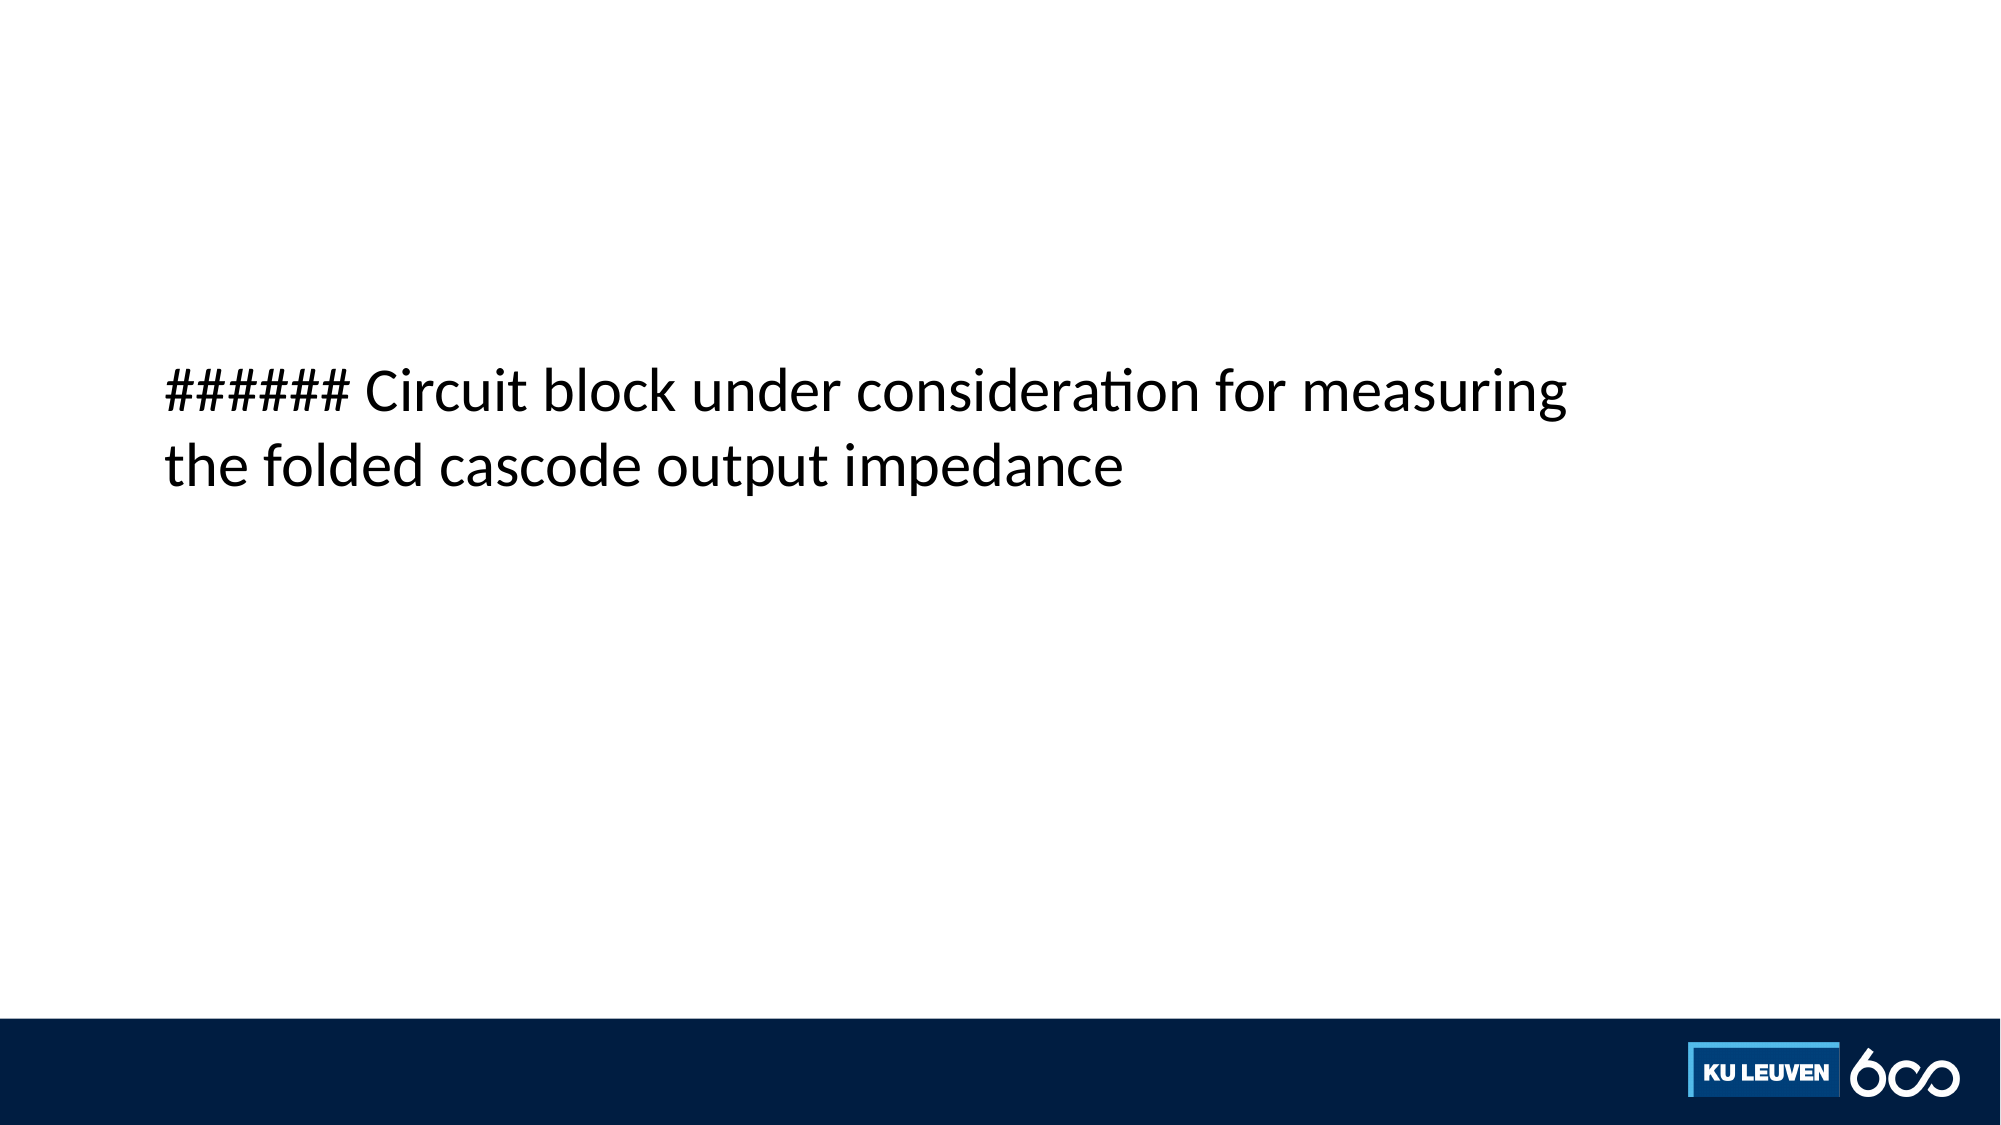

#
###### Circuit block under consideration for measuring the folded cascode output impedance